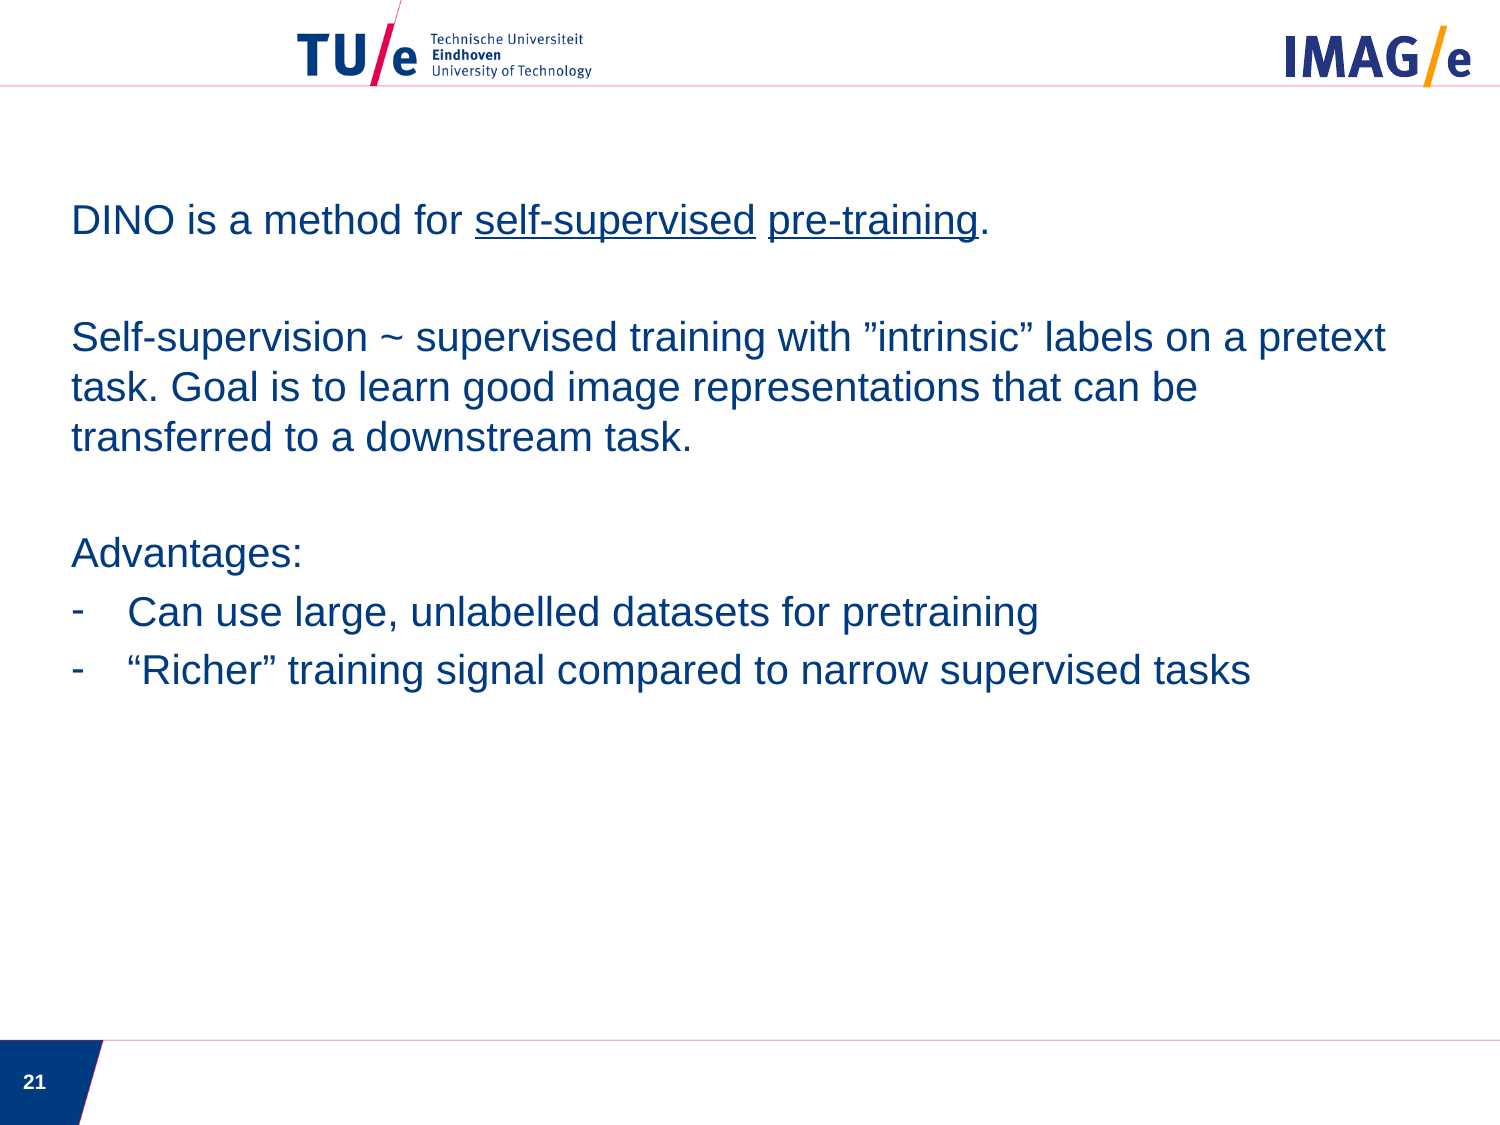

DINO is a method for self-supervised pre-training.

Self-supervision ~ supervised training with ”intrinsic” labels on a pretext task. Goal is to learn good image representations that can be transferred to a downstream task.

Advantages:
Can use large, unlabelled datasets for pretraining
“Richer” training signal compared to narrow supervised tasks
21